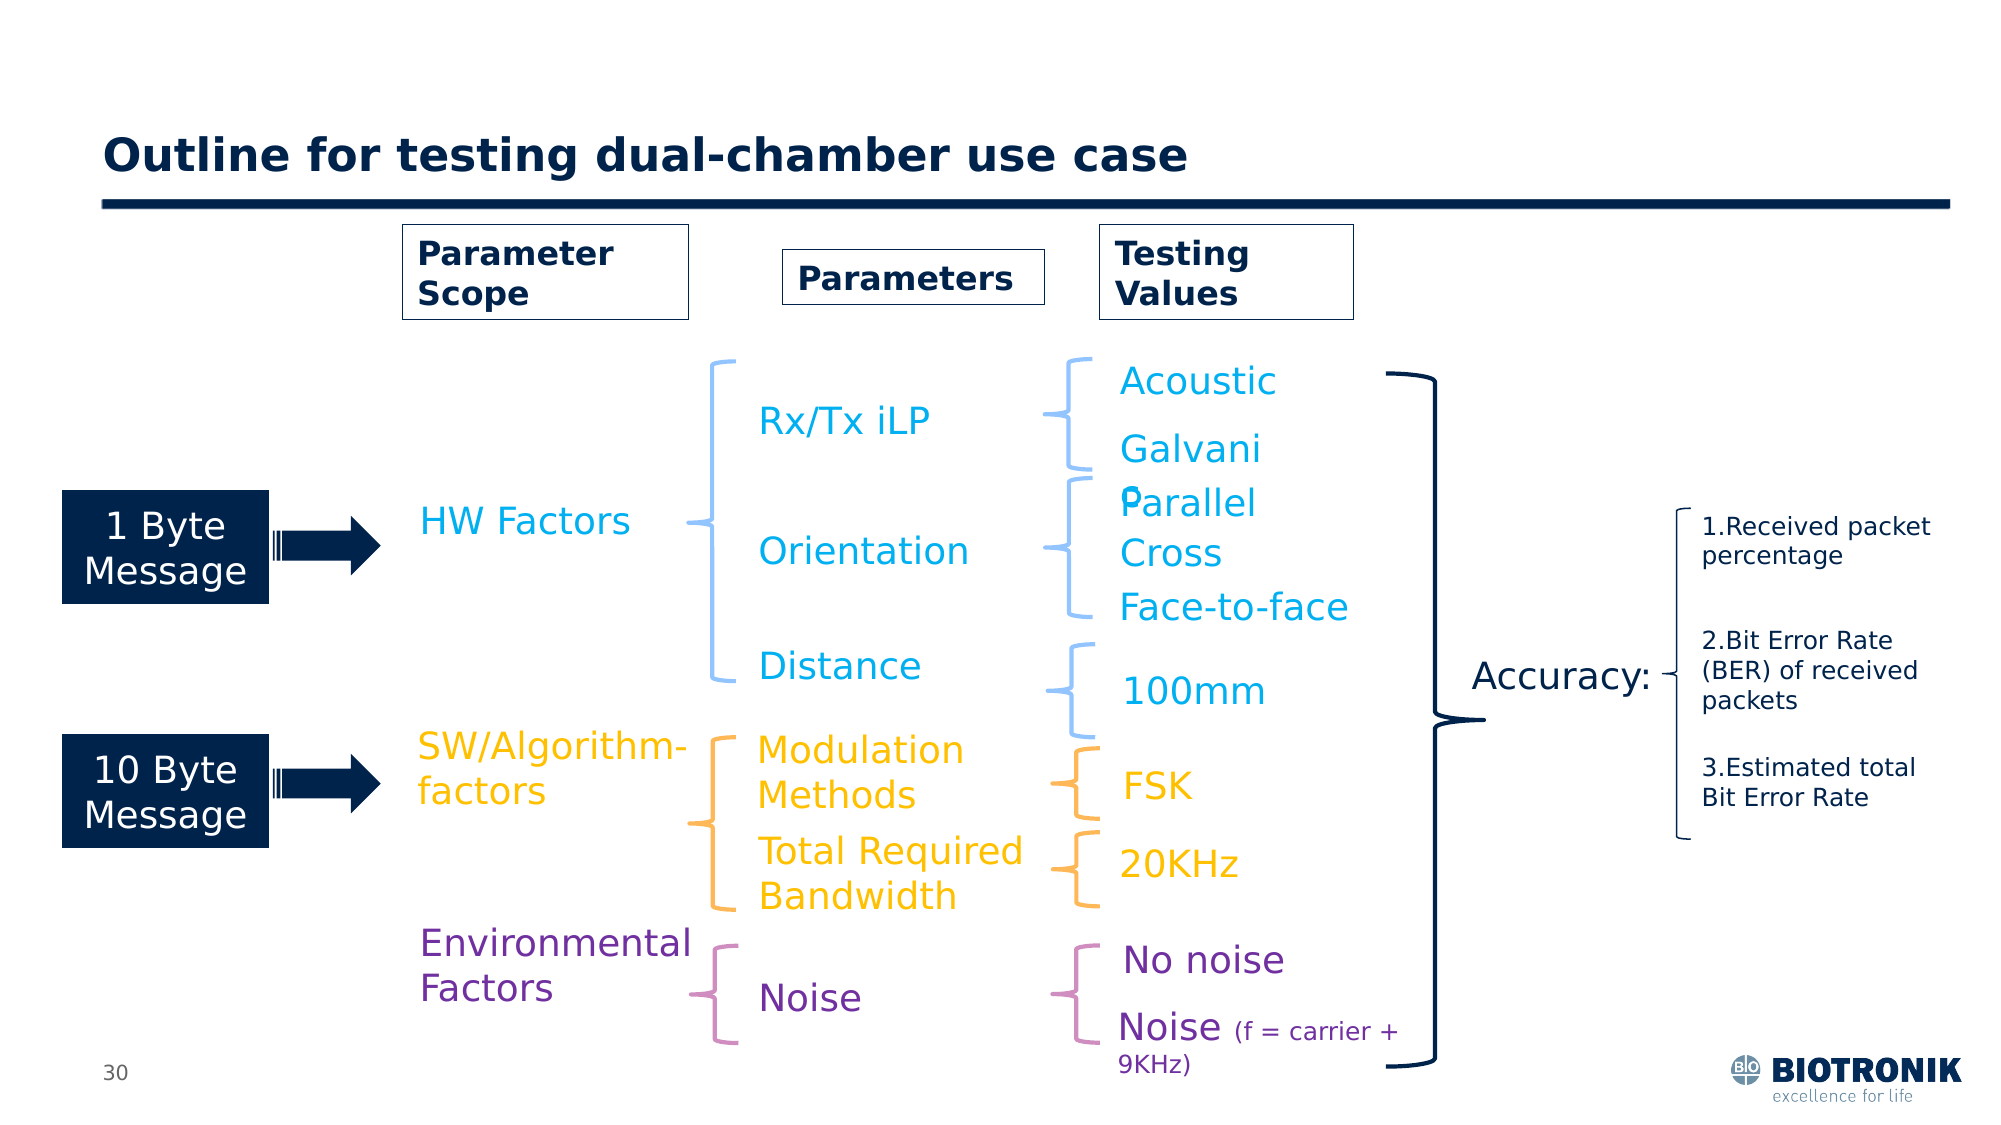

# Outline for testing dual-chamber use case
Parameter Scope
Testing Values
Parameters
Acoustic

Rx/Tx iLP
Galvanic
Parallel

HW Factors
Orientation
Cross
Face-to-face
Distance

100mm
SW/Algorithm-factors
Modulation Methods

FSK
Total Required Bandwidth

20KHz
Environmental Factors
No noise

Noise
Noise (f = carrier + 9KHz)

1 Byte Message
1.Received packet percentage

2.Bit Error Rate (BER) of received packets
Accuracy:
10 Byte Message
3.Estimated total Bit Error Rate

30